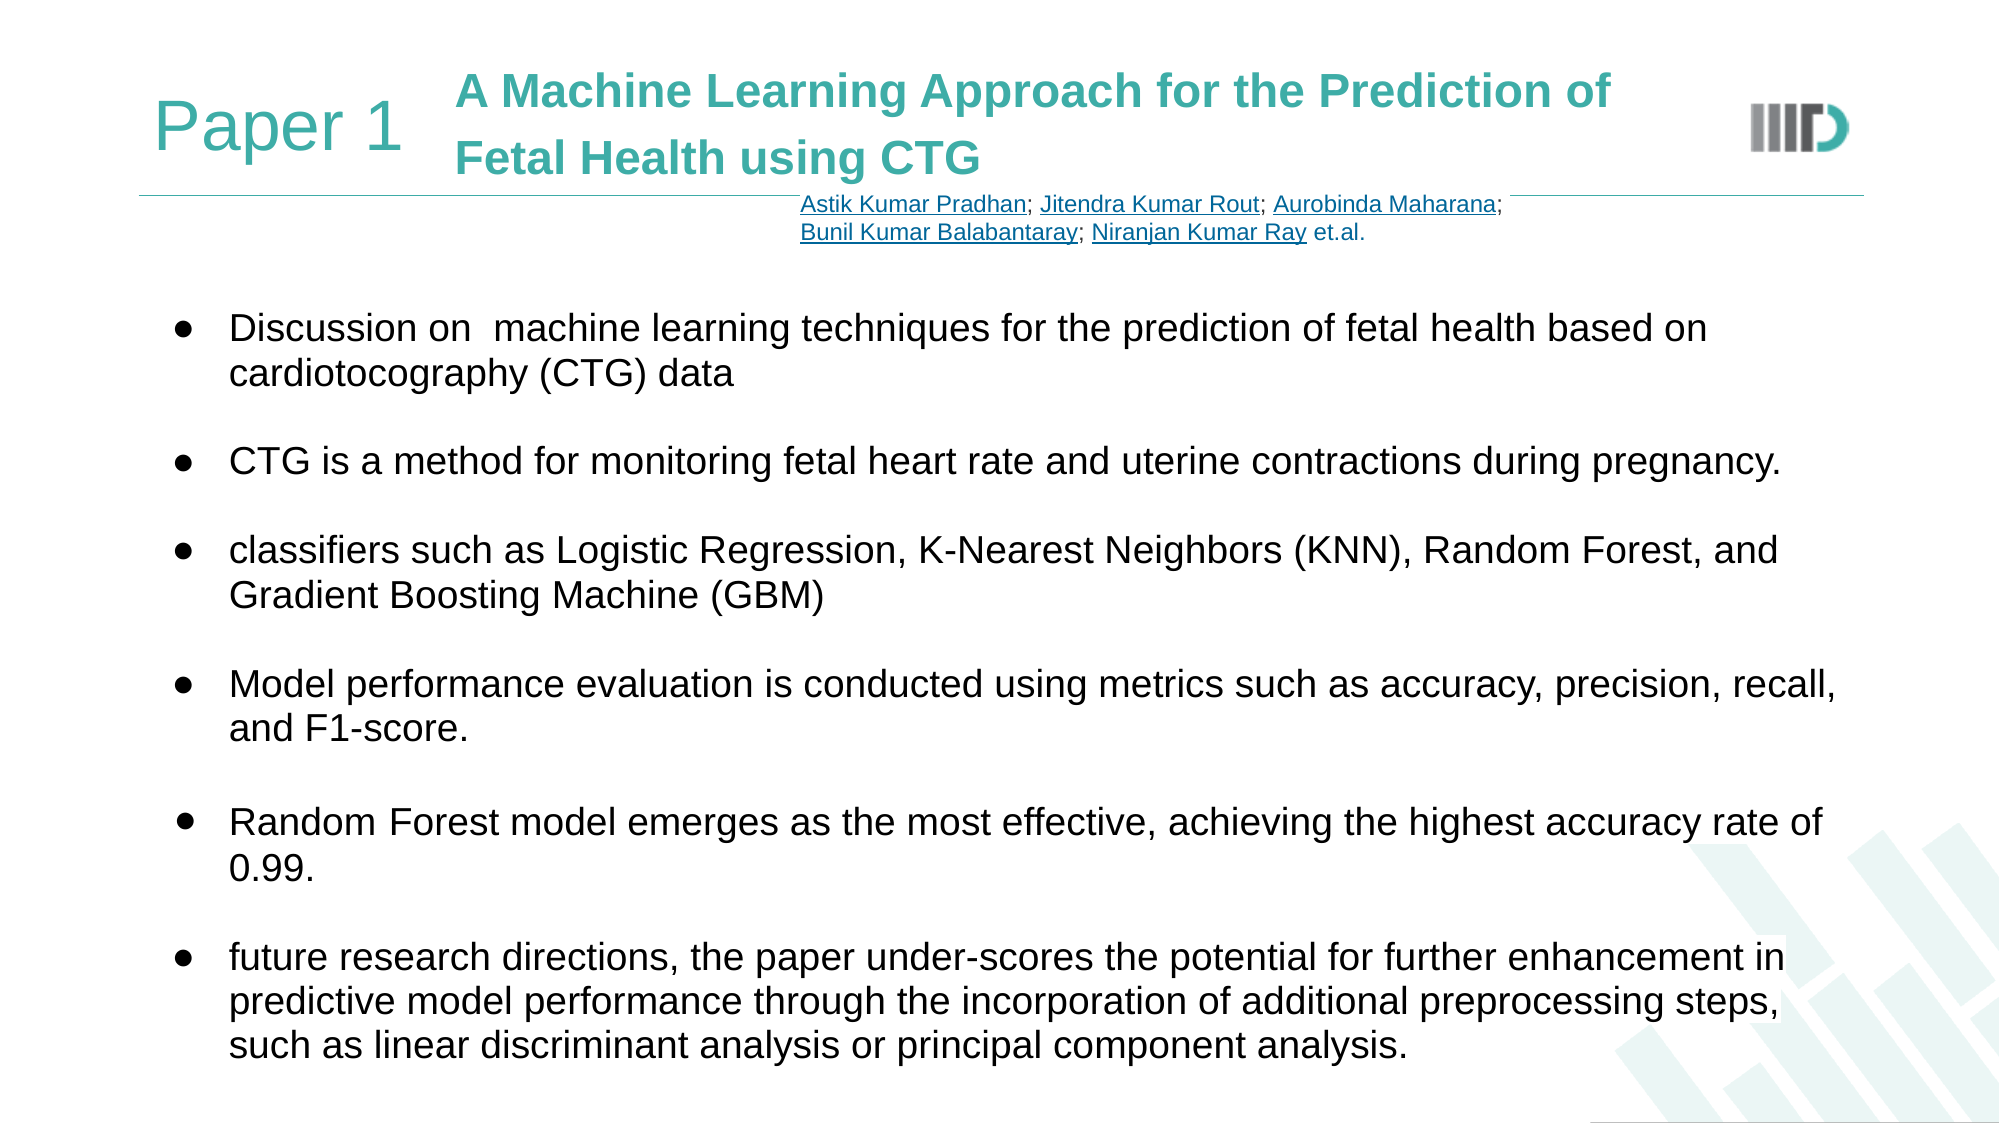

A Machine Learning Approach for the Prediction of
Fetal Health using CTG
# Paper 1
Astik Kumar Pradhan; Jitendra Kumar Rout; Aurobinda Maharana; Bunil Kumar Balabantaray; Niranjan Kumar Ray et.al.

Discussion on  machine learning techniques for the prediction of fetal health based on cardiotocography (CTG) data

CTG is a method for monitoring fetal heart rate and uterine contractions during pregnancy.

classifiers such as Logistic Regression, K-Nearest Neighbors (KNN), Random Forest, and Gradient Boosting Machine (GBM)

Model performance evaluation is conducted using metrics such as accuracy, precision, recall, and F1-score.

Random Forest model emerges as the most effective, achieving the highest accuracy rate of 0.99.

future research directions, the paper under-scores the potential for further enhancement in predictive model performance through the incorporation of additional preprocessing steps, such as linear discriminant analysis or principal component analysis.